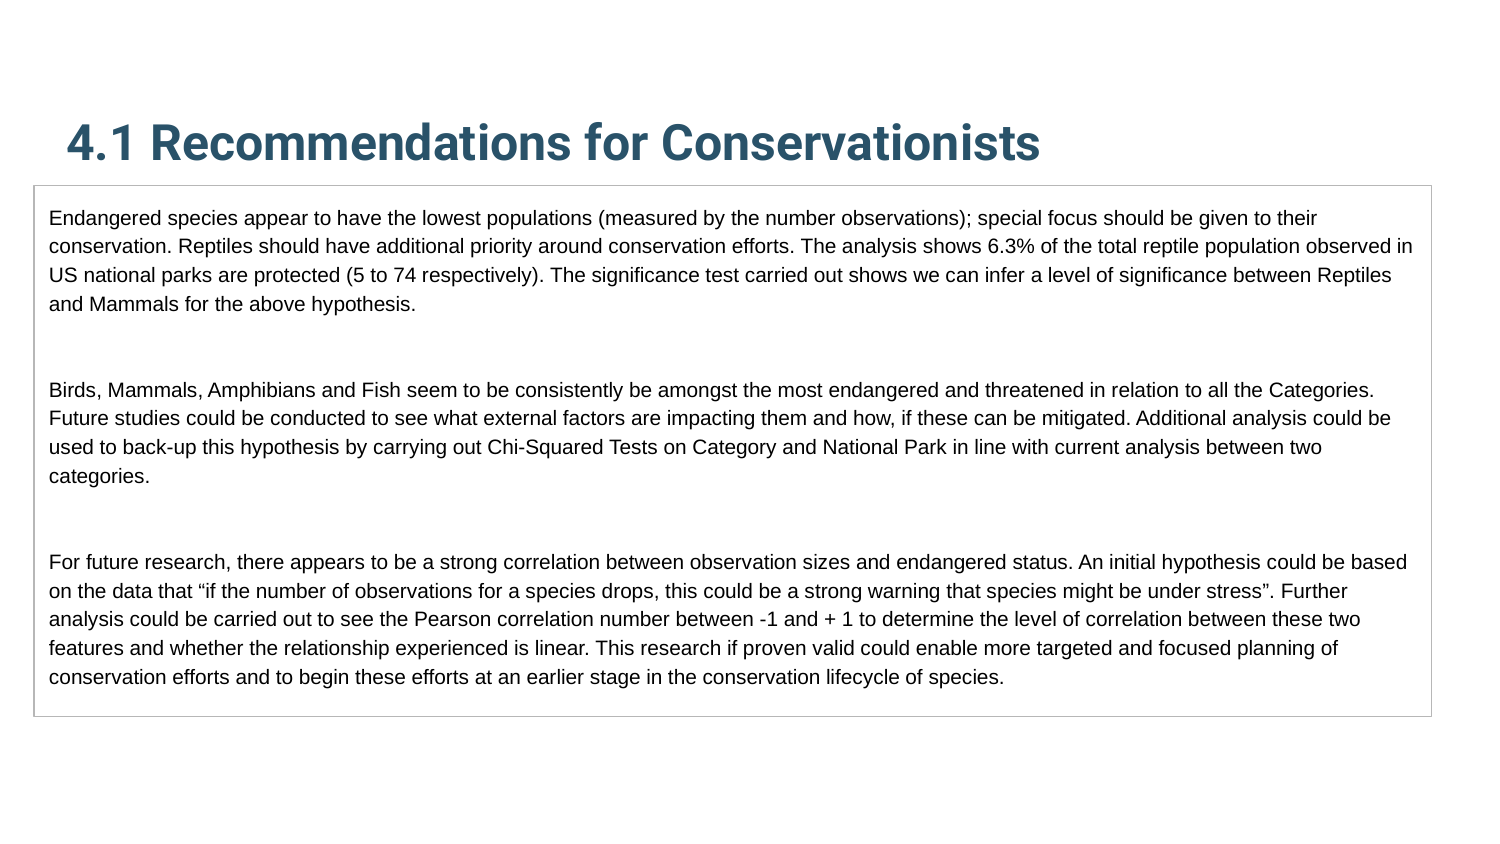

4.1 Recommendations for Conservationists
Endangered species appear to have the lowest populations (measured by the number observations); special focus should be given to their conservation. Reptiles should have additional priority around conservation efforts. The analysis shows 6.3% of the total reptile population observed in US national parks are protected (5 to 74 respectively). The significance test carried out shows we can infer a level of significance between Reptiles and Mammals for the above hypothesis.

Birds, Mammals, Amphibians and Fish seem to be consistently be amongst the most endangered and threatened in relation to all the Categories. Future studies could be conducted to see what external factors are impacting them and how, if these can be mitigated. Additional analysis could be used to back-up this hypothesis by carrying out Chi-Squared Tests on Category and National Park in line with current analysis between two categories.

For future research, there appears to be a strong correlation between observation sizes and endangered status. An initial hypothesis could be based on the data that “if the number of observations for a species drops, this could be a strong warning that species might be under stress”. Further analysis could be carried out to see the Pearson correlation number between -1 and + 1 to determine the level of correlation between these two features and whether the relationship experienced is linear. This research if proven valid could enable more targeted and focused planning of conservation efforts and to begin these efforts at an earlier stage in the conservation lifecycle of species.

Conservation Status